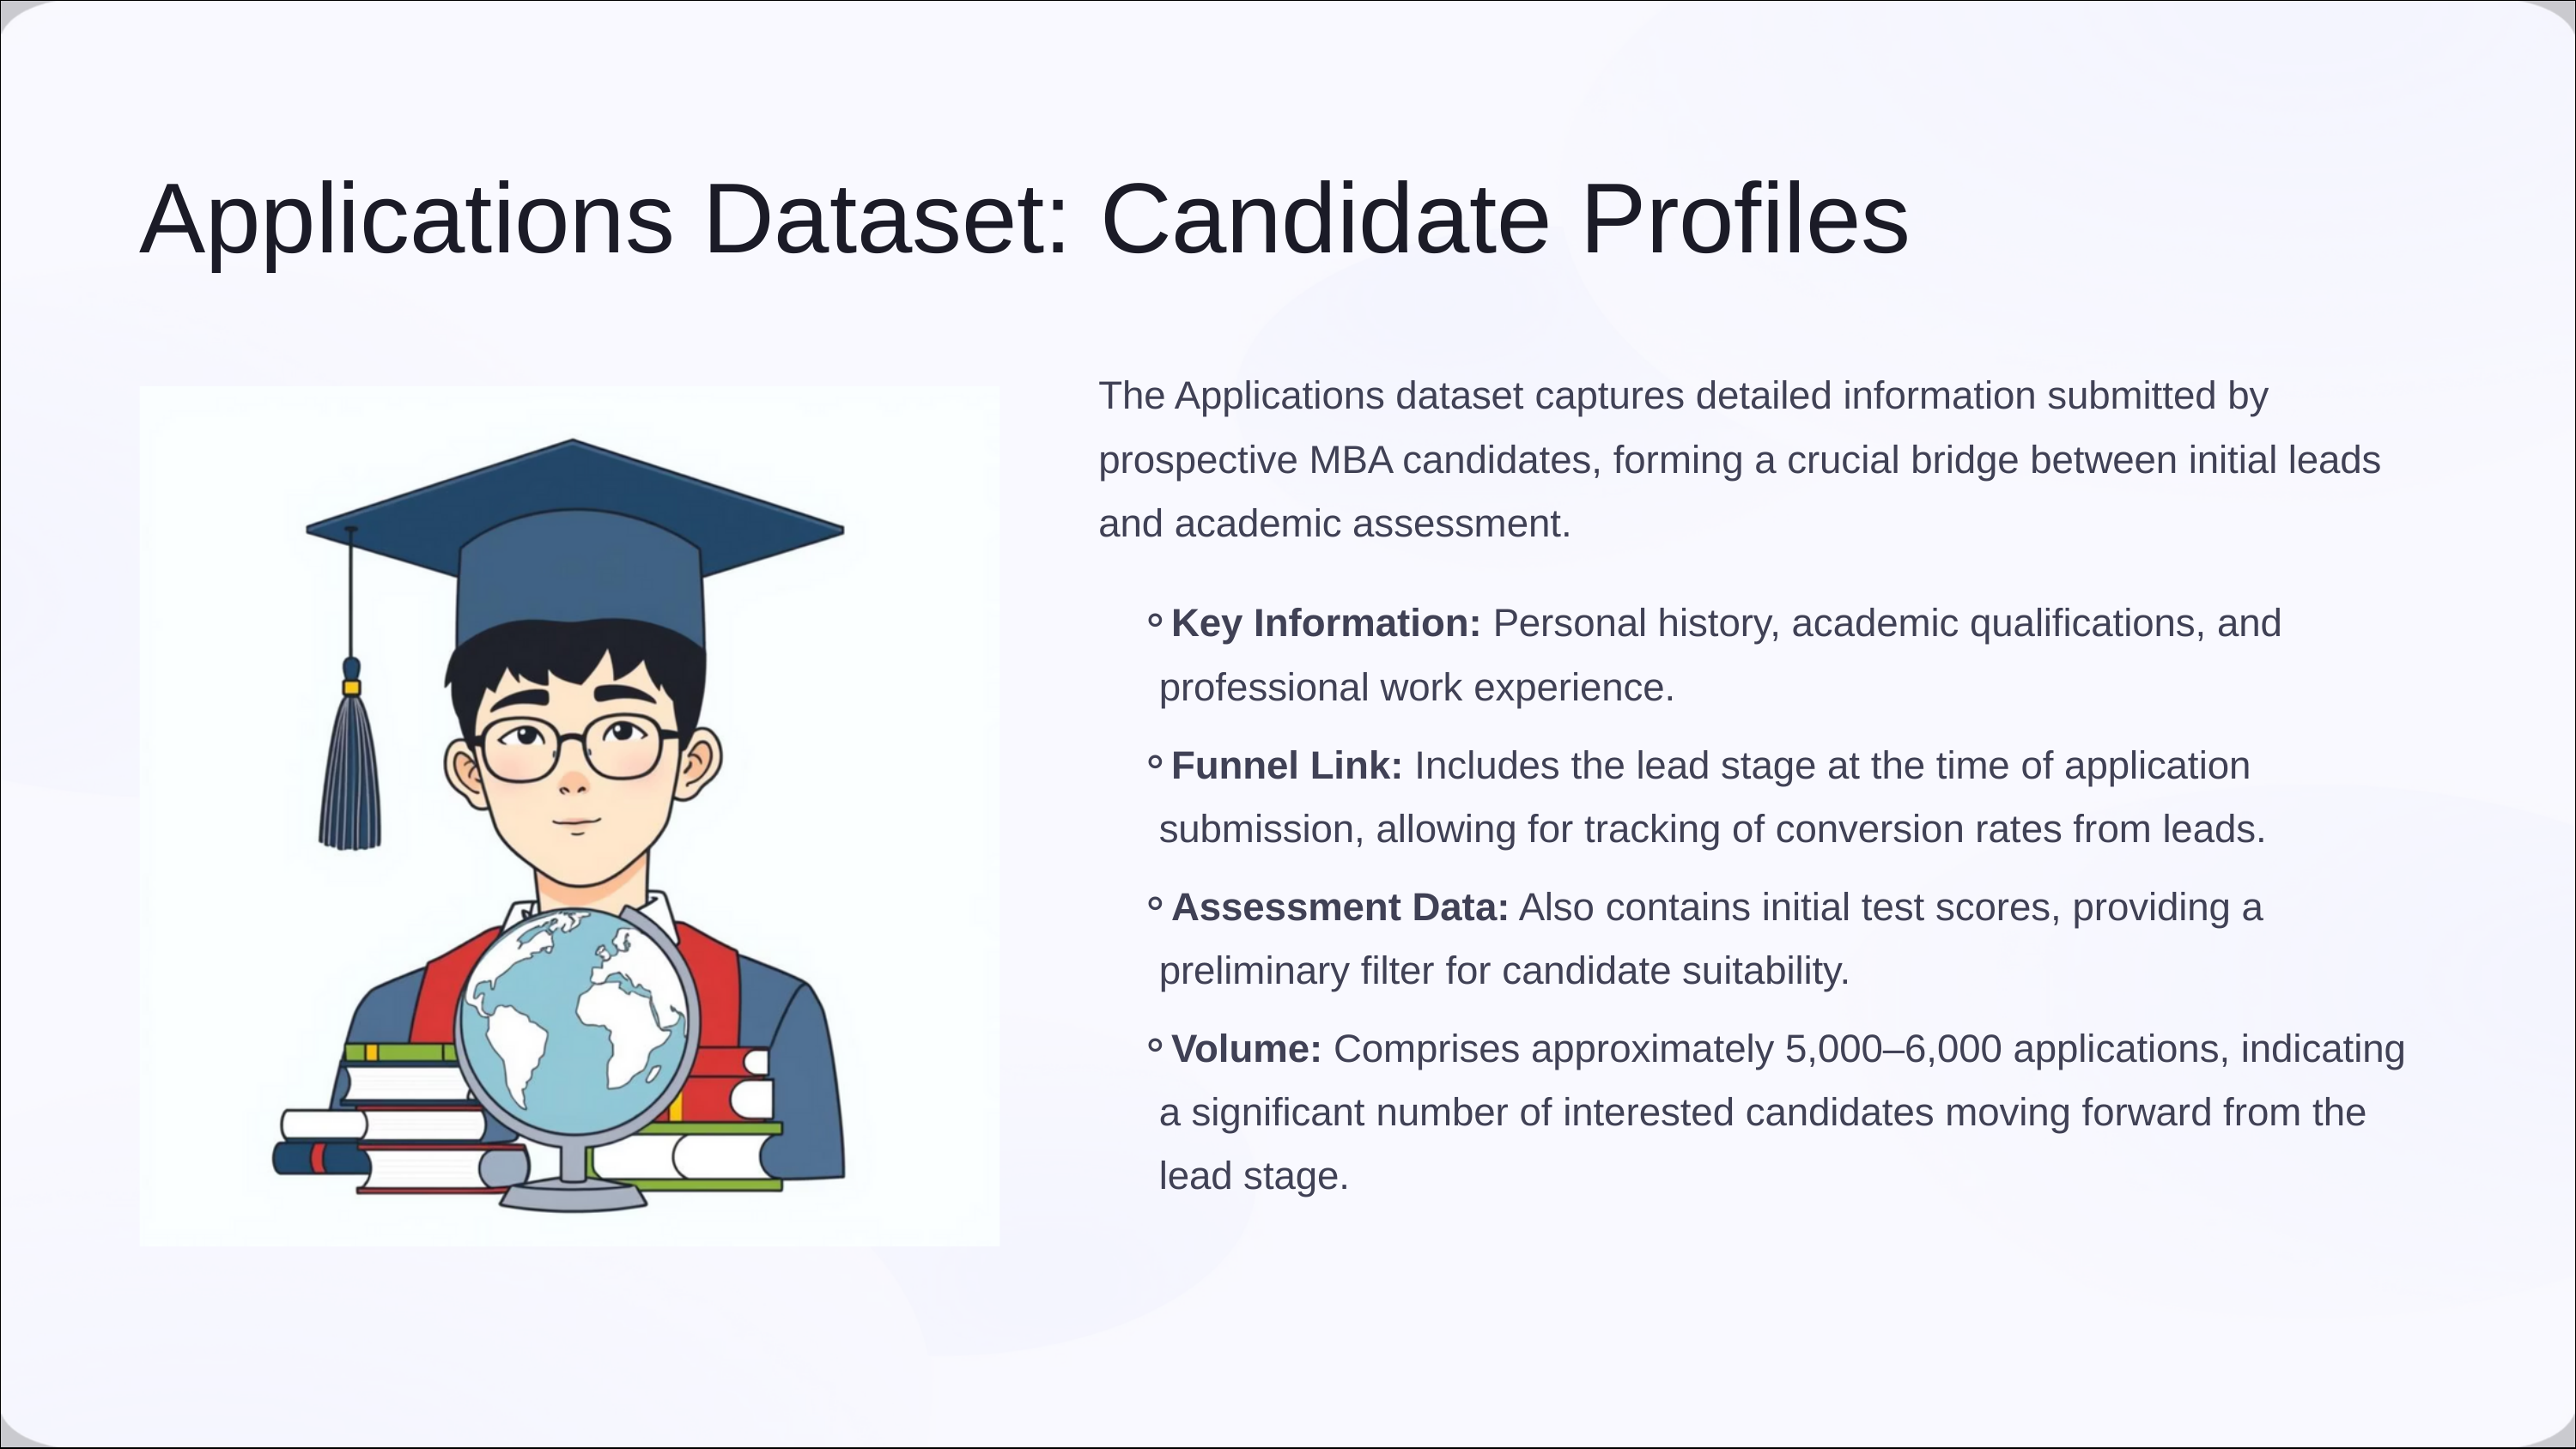

Applications Dataset: Candidate Profiles
The Applications dataset captures detailed information submitted by prospective MBA candidates, forming a crucial bridge between initial leads and academic assessment.

Key Information: Personal history, academic qualifications, and professional work experience.
Funnel Link: Includes the lead stage at the time of application submission, allowing for tracking of conversion rates from leads.
Assessment Data: Also contains initial test scores, providing a preliminary filter for candidate suitability.
Volume: Comprises approximately 5,000–6,000 applications, indicating a significant number of interested candidates moving forward from the lead stage.